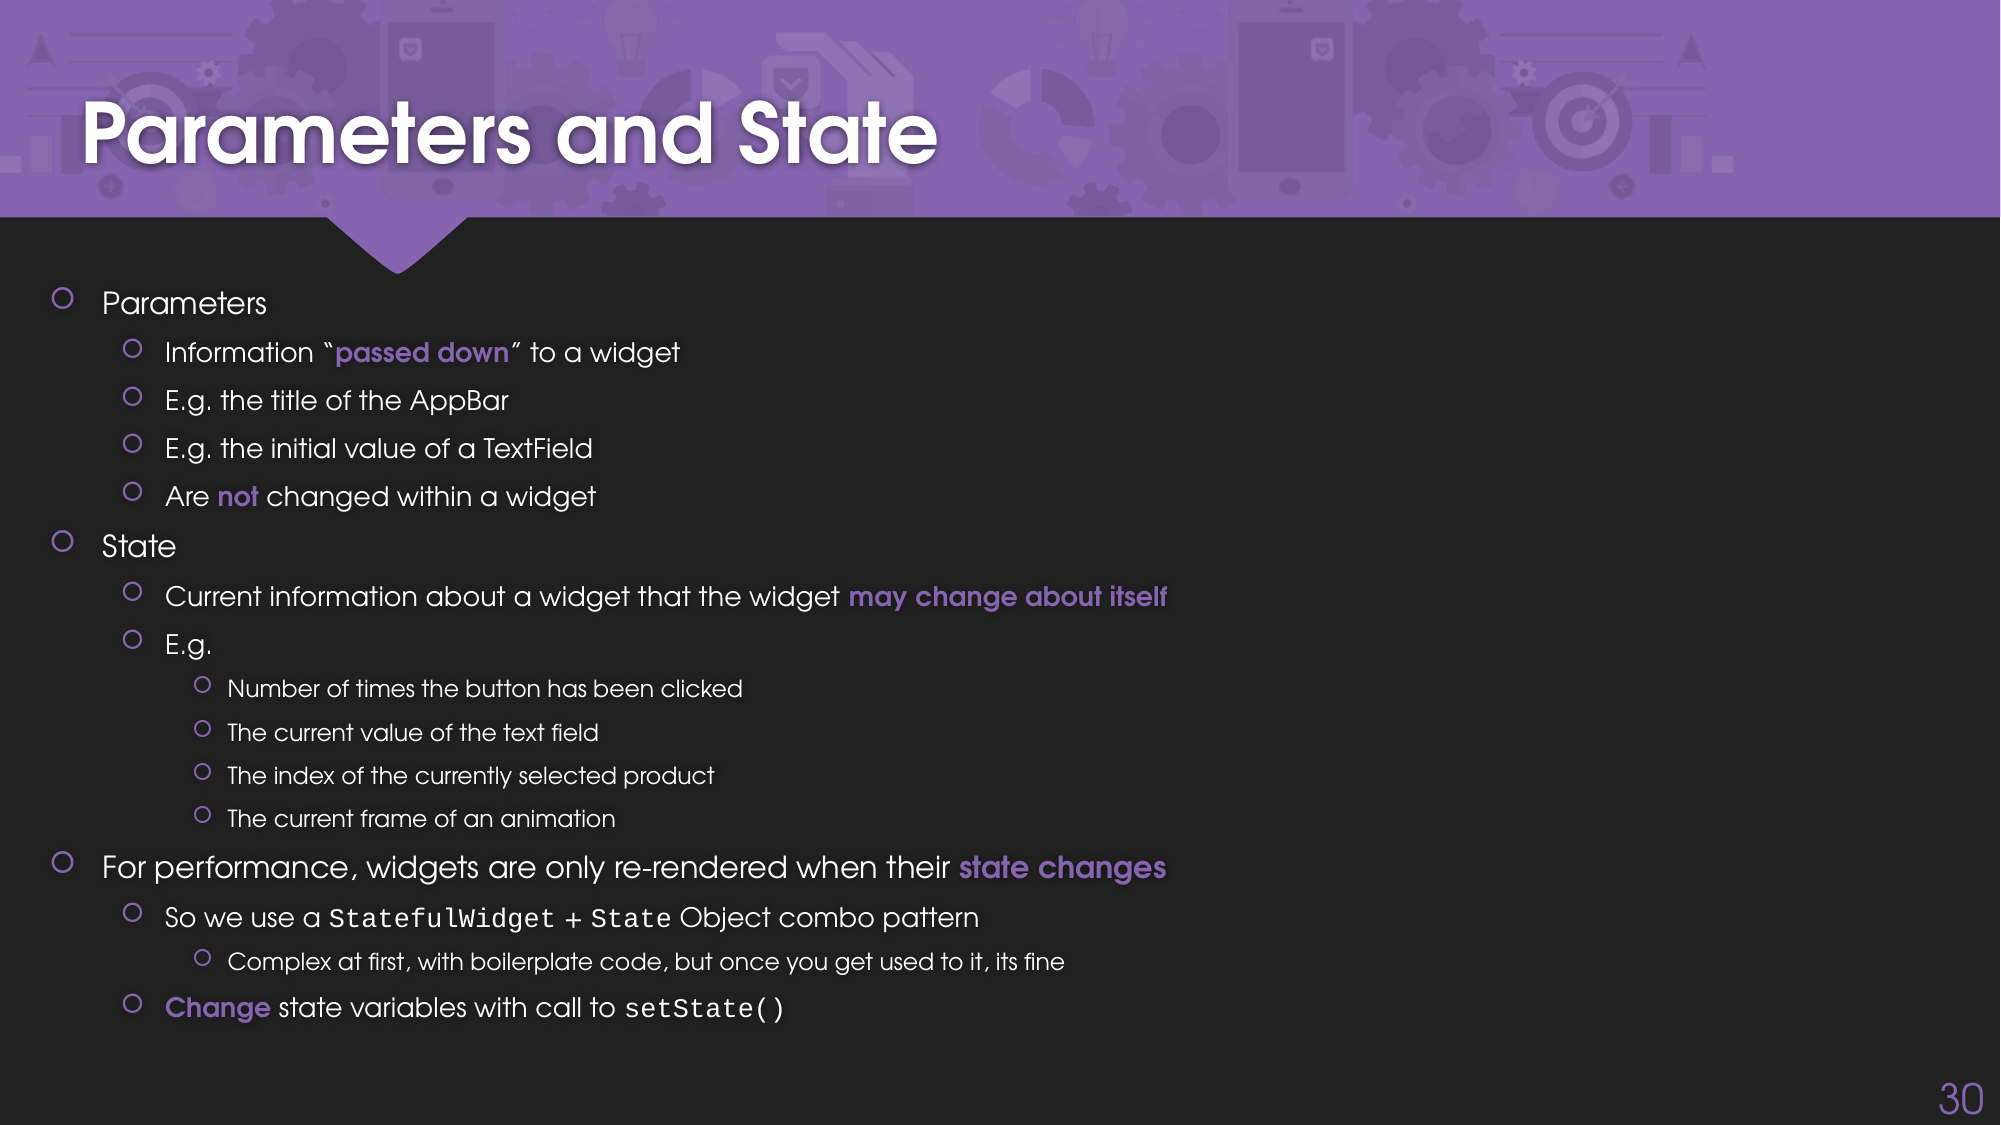

# Parameters and State
Parameters
Information “passed down” to a widget
E.g. the title of the AppBar
E.g. the initial value of a TextField
Are not changed within a widget
State
Current information about a widget that the widget may change about itself
E.g.
Number of times the button has been clicked
The current value of the text field
The index of the currently selected product
The current frame of an animation
For performance, widgets are only re-rendered when their state changes
So we use a StatefulWidget + State Object combo pattern
Complex at first, with boilerplate code, but once you get used to it, its fine
Change state variables with call to setState()
30